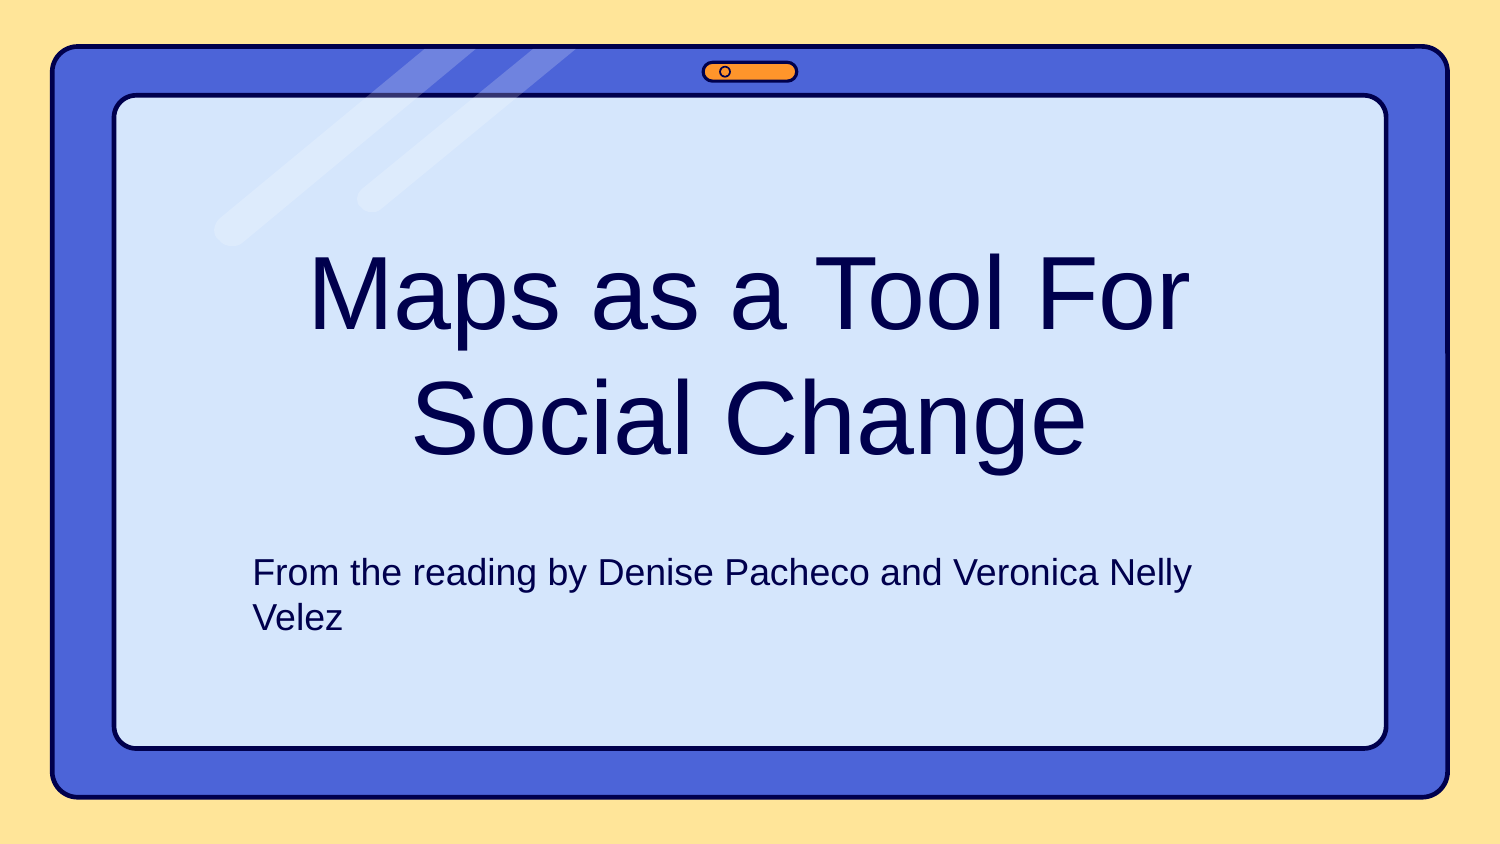

# Maps as a Tool For Social Change
From the reading by Denise Pacheco and Veronica Nelly Velez